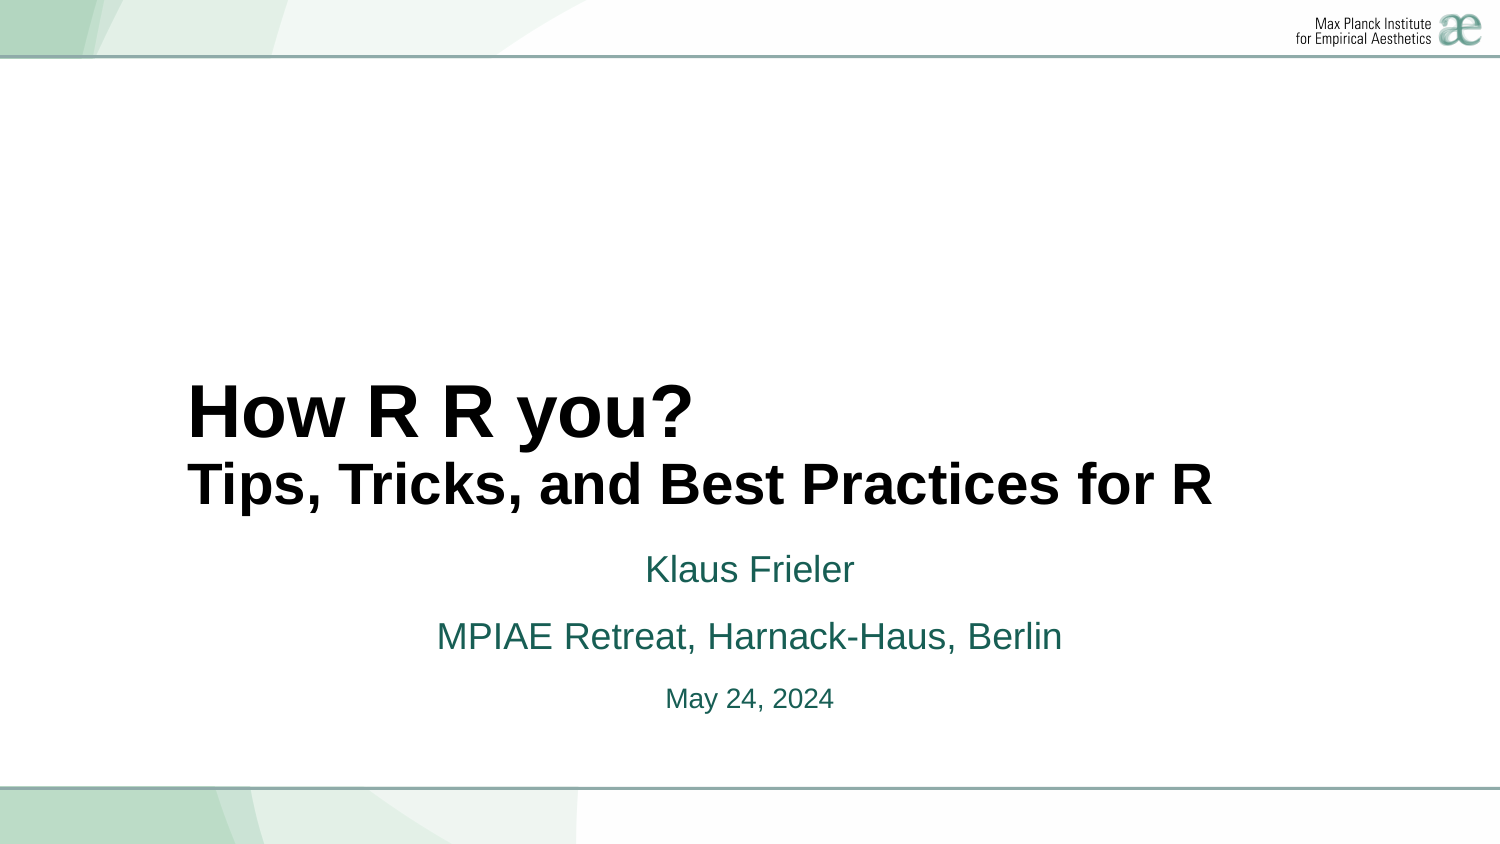

# How R R you? Tips, Tricks, and Best Practices for R
Klaus Frieler
MPIAE Retreat, Harnack-Haus, Berlin
May 24, 2024